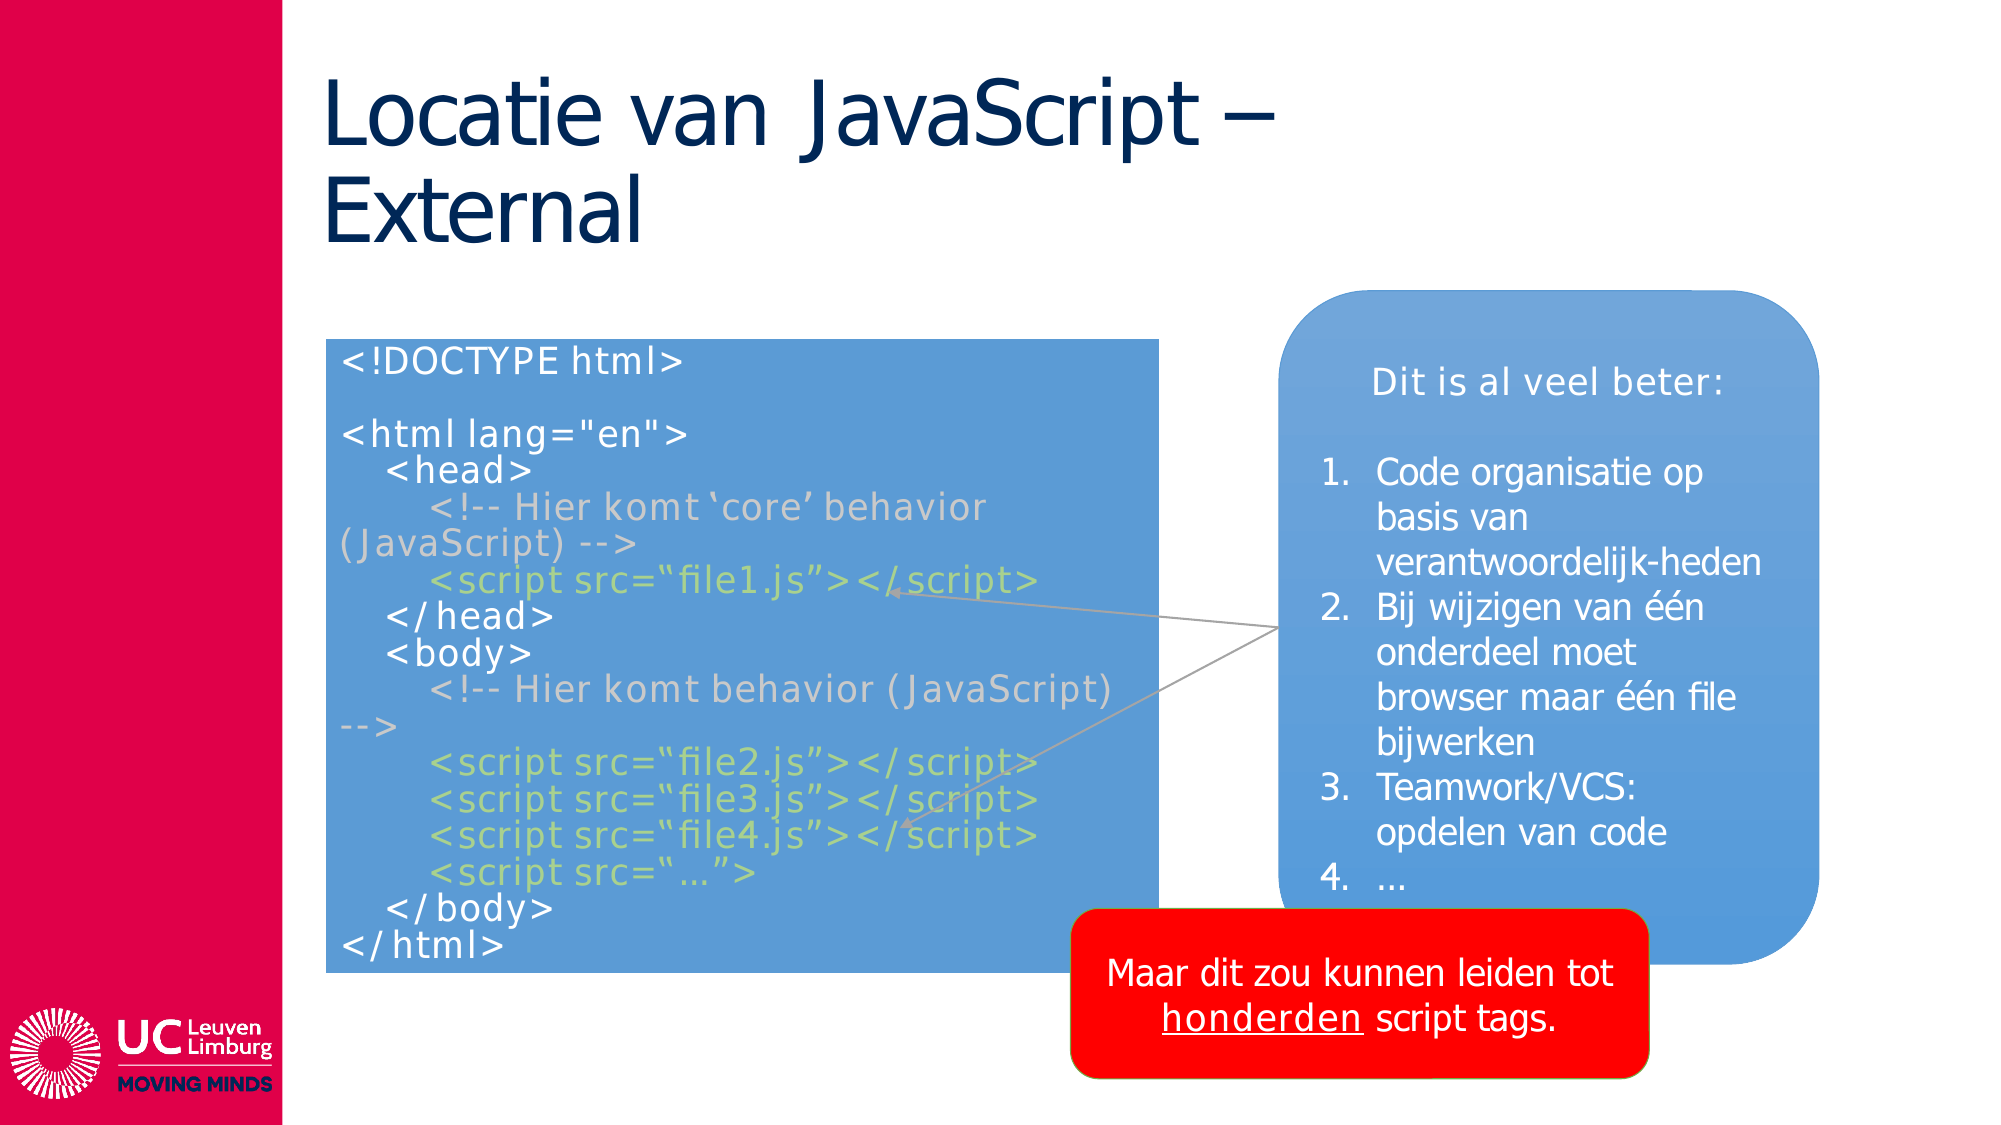

# Locatie van JavaScript – External
Dit is al veel beter:

Code organisatie op basis van verantwoordelijk-heden
Bij wijzigen van één onderdeel moet browser maar één file bijwerken
Teamwork/VCS: opdelen van code
…
| <!DOCTYPE html> <html lang="en"> <head> <!-- Hier komt ‘core’ behavior (JavaScript) --> <script src=“file1.js”></script> </head> <body> <!-- Hier komt behavior (JavaScript) --> <script src=“file2.js”></script> <script src=“file3.js”></script> <script src=“file4.js”></script> <script src=“…”> </body> </html> |
| --- |
Maar dit zou kunnen leiden tot honderden script tags.